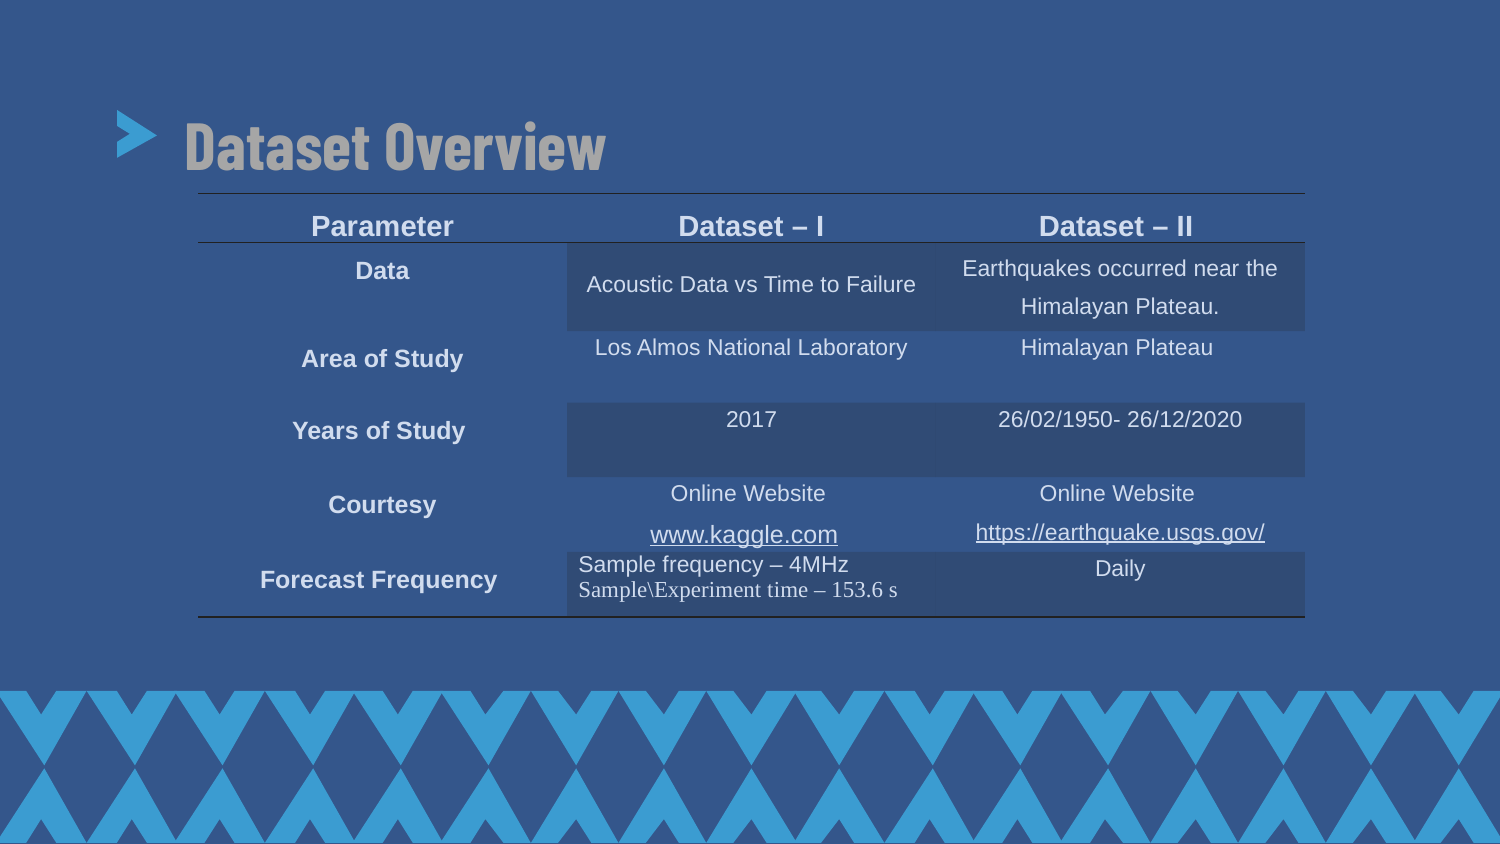

# Dataset Overview

| Parameter | Dataset – I | Dataset – II |
| --- | --- | --- |
| Data | Acoustic Data vs Time to Failure | Earthquakes occurred near the Himalayan Plateau. |
| Area of Study | Los Almos National Laboratory | Himalayan Plateau |
| Years of Study | 2017 | 26/02/1950- 26/12/2020 |
| Courtesy | Online Website www.kaggle.com | Online Website https://earthquake.usgs.gov/ |
| Forecast Frequency | Sample frequency – 4MHz Sample\Experiment time – 153.6 s | Daily |